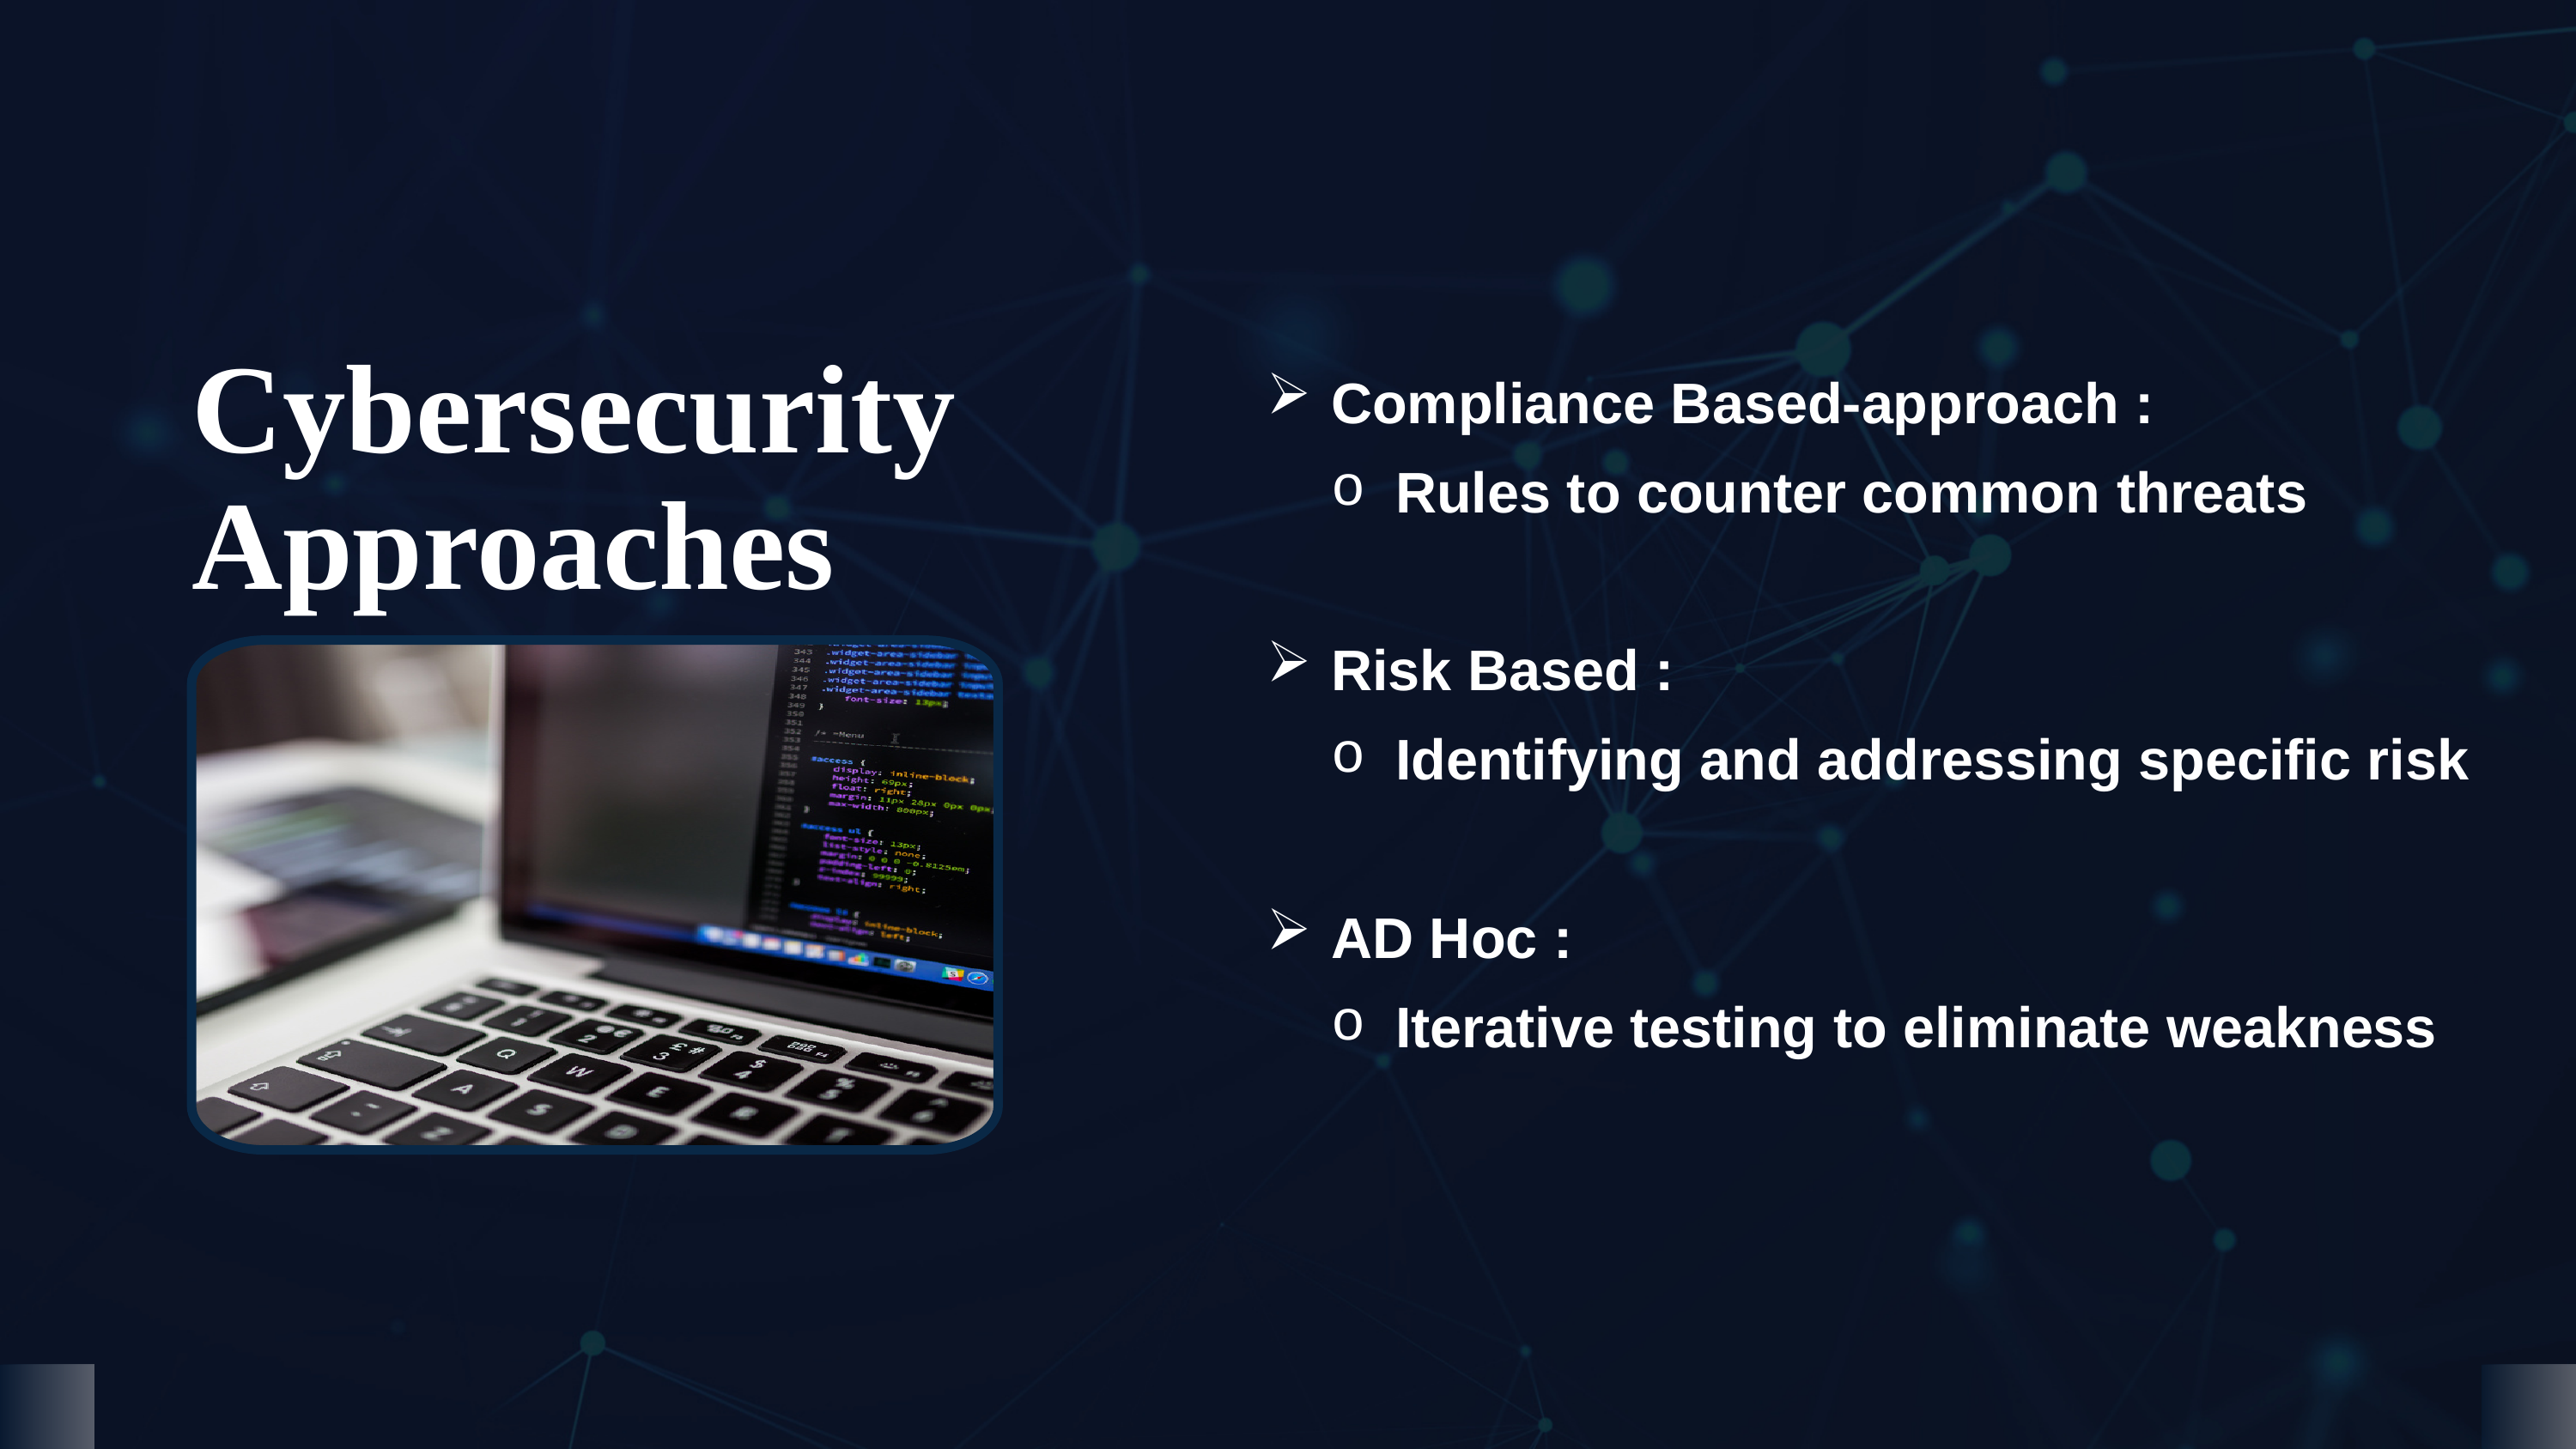

Cybersecurity Approaches
Compliance Based-approach :

Rules to counter common threats

Risk Based :

Identifying and addressing specific risk

AD Hoc :

Iterative testing to eliminate weakness